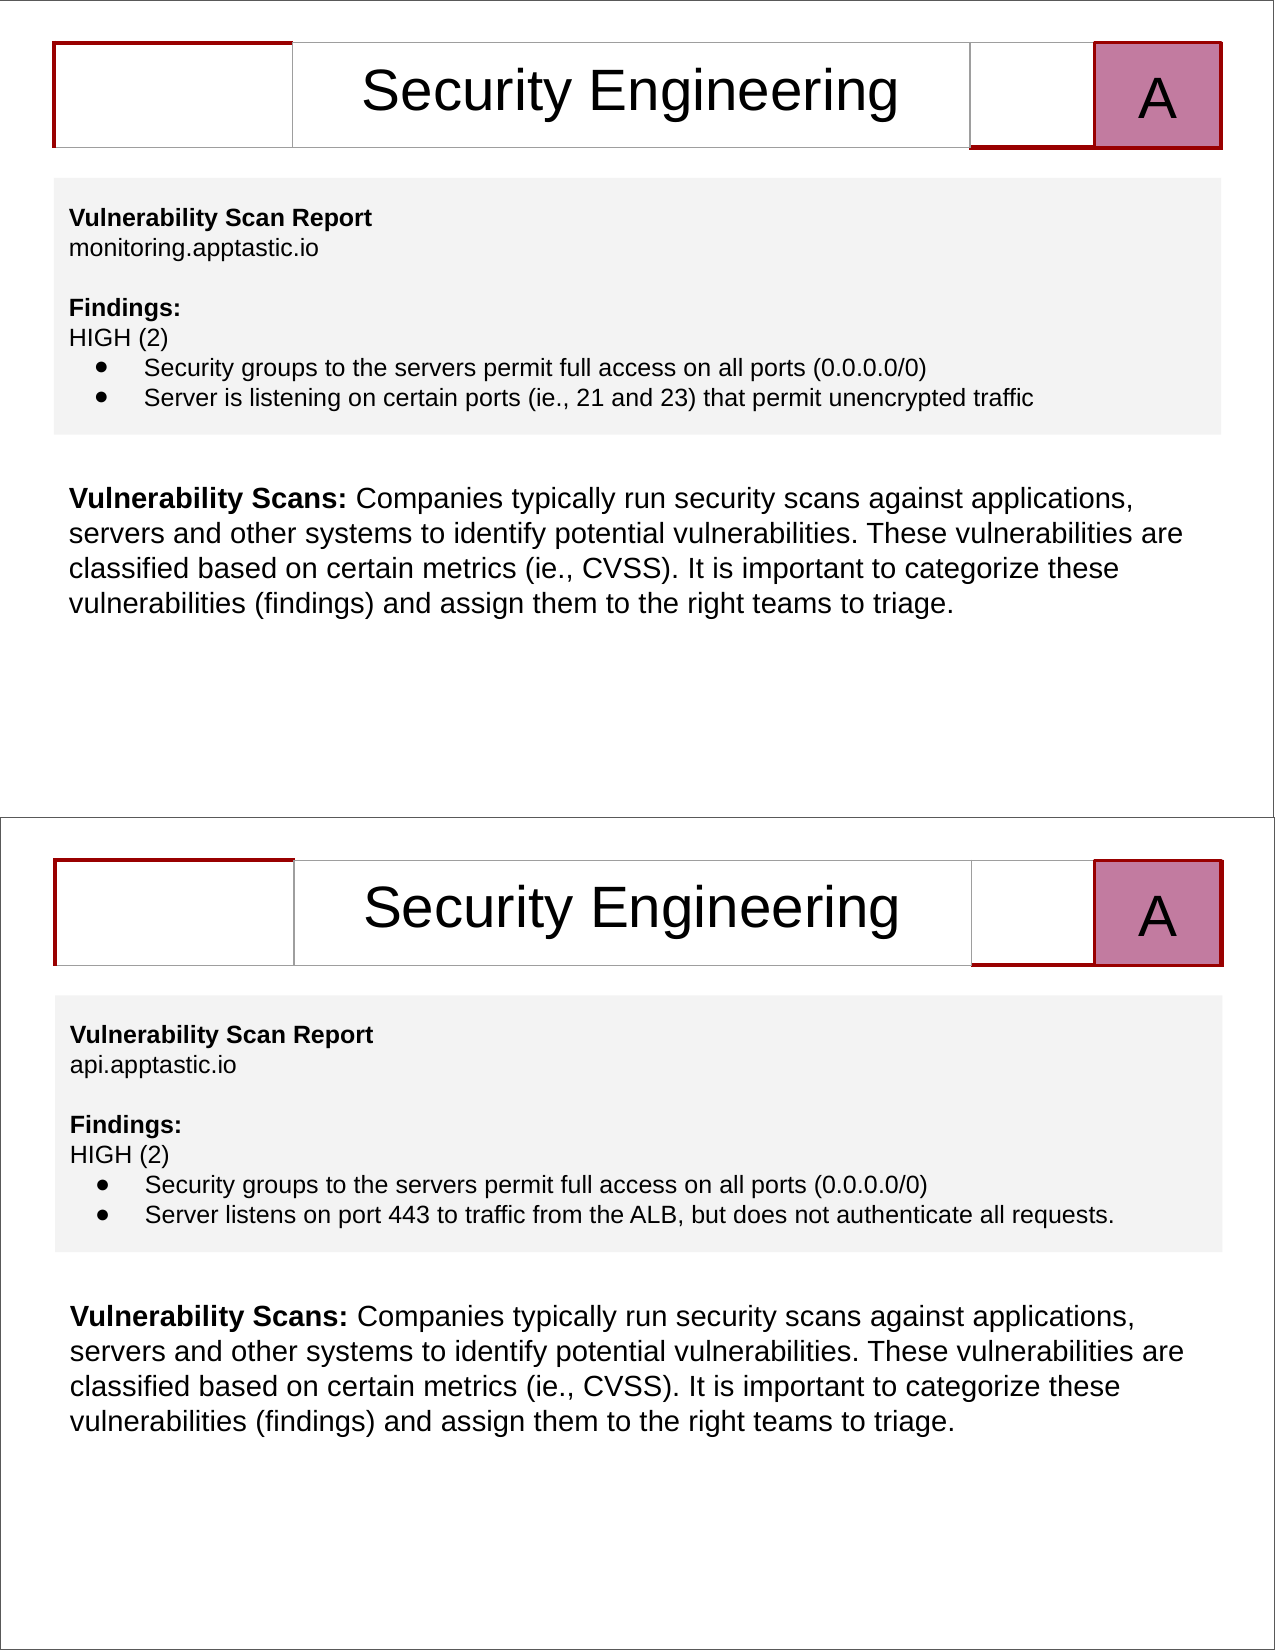

|  | Security Engineering |  |
| --- | --- | --- |
A
Vulnerability Scan Report
monitoring.apptastic.io

Findings:
HIGH (2)
Security groups to the servers permit full access on all ports (0.0.0.0/0)
Server is listening on certain ports (ie., 21 and 23) that permit unencrypted traffic
Vulnerability Scans: Companies typically run security scans against applications, servers and other systems to identify potential vulnerabilities. These vulnerabilities are classified based on certain metrics (ie., CVSS). It is important to categorize these vulnerabilities (findings) and assign them to the right teams to triage.

|  | Security Engineering |  |
| --- | --- | --- |
A
Vulnerability Scan Report
api.apptastic.io

Findings:
HIGH (2)
Security groups to the servers permit full access on all ports (0.0.0.0/0)
Server listens on port 443 to traffic from the ALB, but does not authenticate all requests.
Vulnerability Scans: Companies typically run security scans against applications, servers and other systems to identify potential vulnerabilities. These vulnerabilities are classified based on certain metrics (ie., CVSS). It is important to categorize these vulnerabilities (findings) and assign them to the right teams to triage.